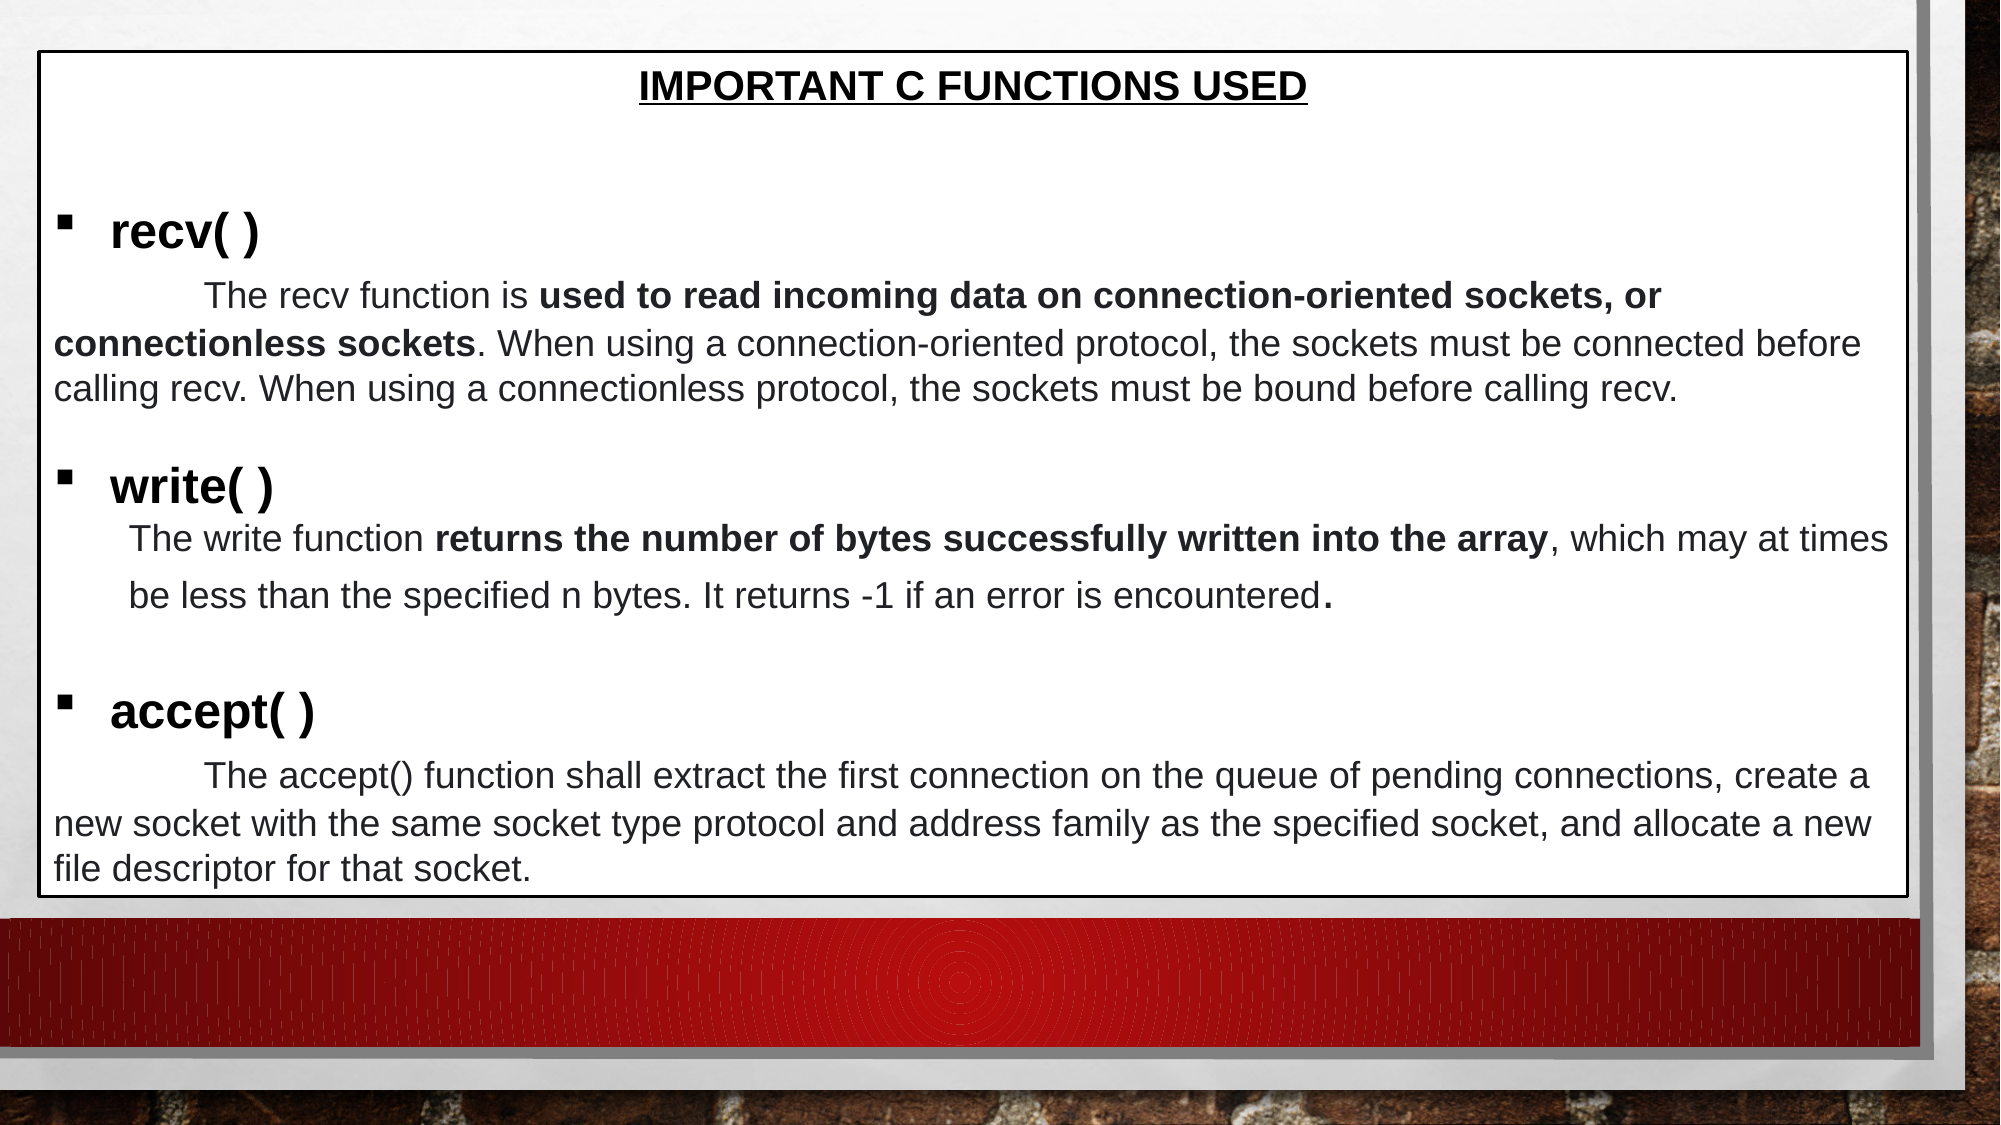

IMPORTANT C FUNCTIONS USED

recv( )
	The recv function is used to read incoming data on connection-oriented sockets, or connectionless sockets. When using a connection-oriented protocol, the sockets must be connected before calling recv. When using a connectionless protocol, the sockets must be bound before calling recv.

write( )
The write function returns the number of bytes successfully written into the array, which may at times be less than the specified n bytes. It returns -1 if an error is encountered.

accept( )
	The accept() function shall extract the first connection on the queue of pending connections, create a new socket with the same socket type protocol and address family as the specified socket, and allocate a new file descriptor for that socket.